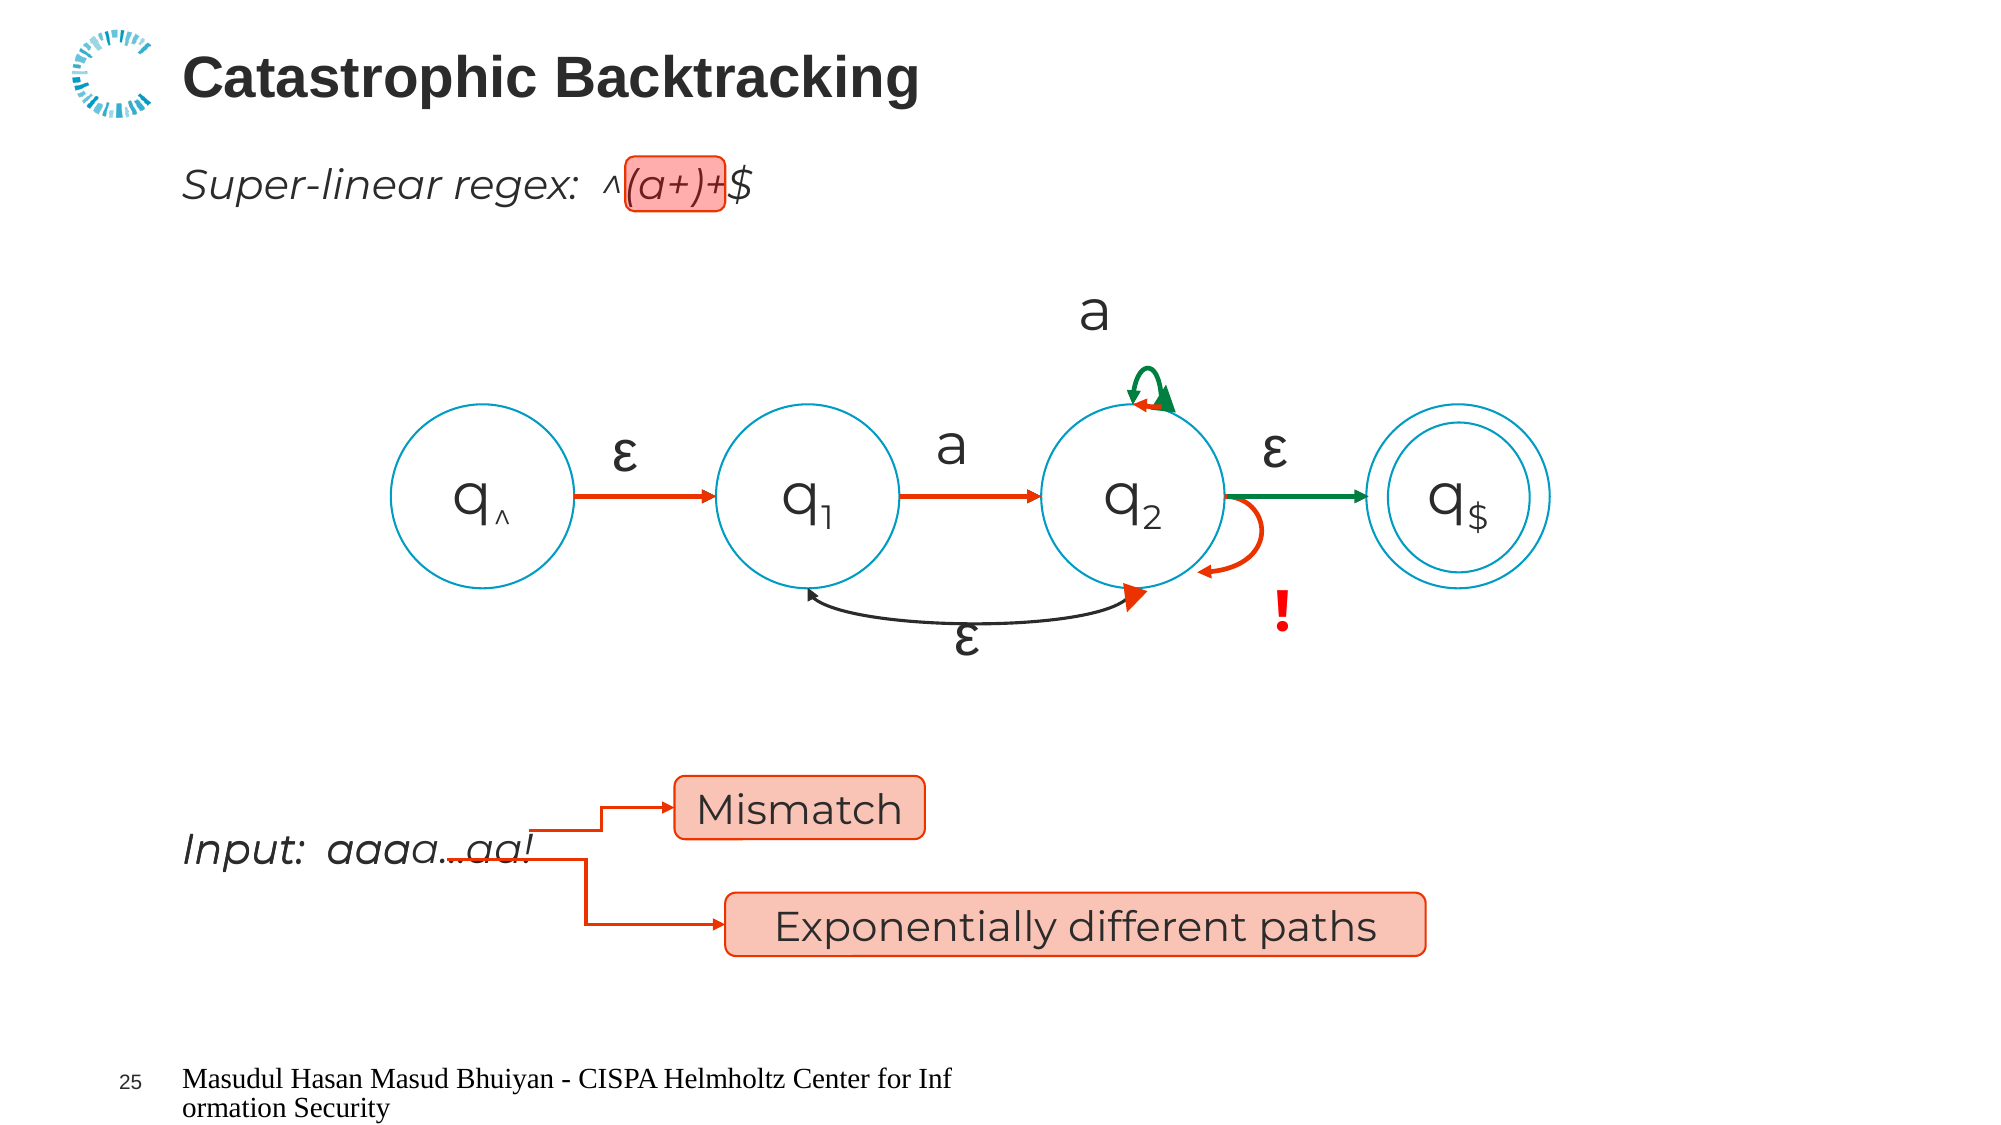

# Catastrophic Backtracking
Super-linear regex:  ^(a+)+$

a
a
ε
q^
q1
q2
q$
ε

ε

!

Mismatch
Input:  aaaa…aa!
Input:  aaa
Exponentially different paths
Masudul Hasan Masud Bhuiyan - CISPA Helmholtz Center for Information Security
25